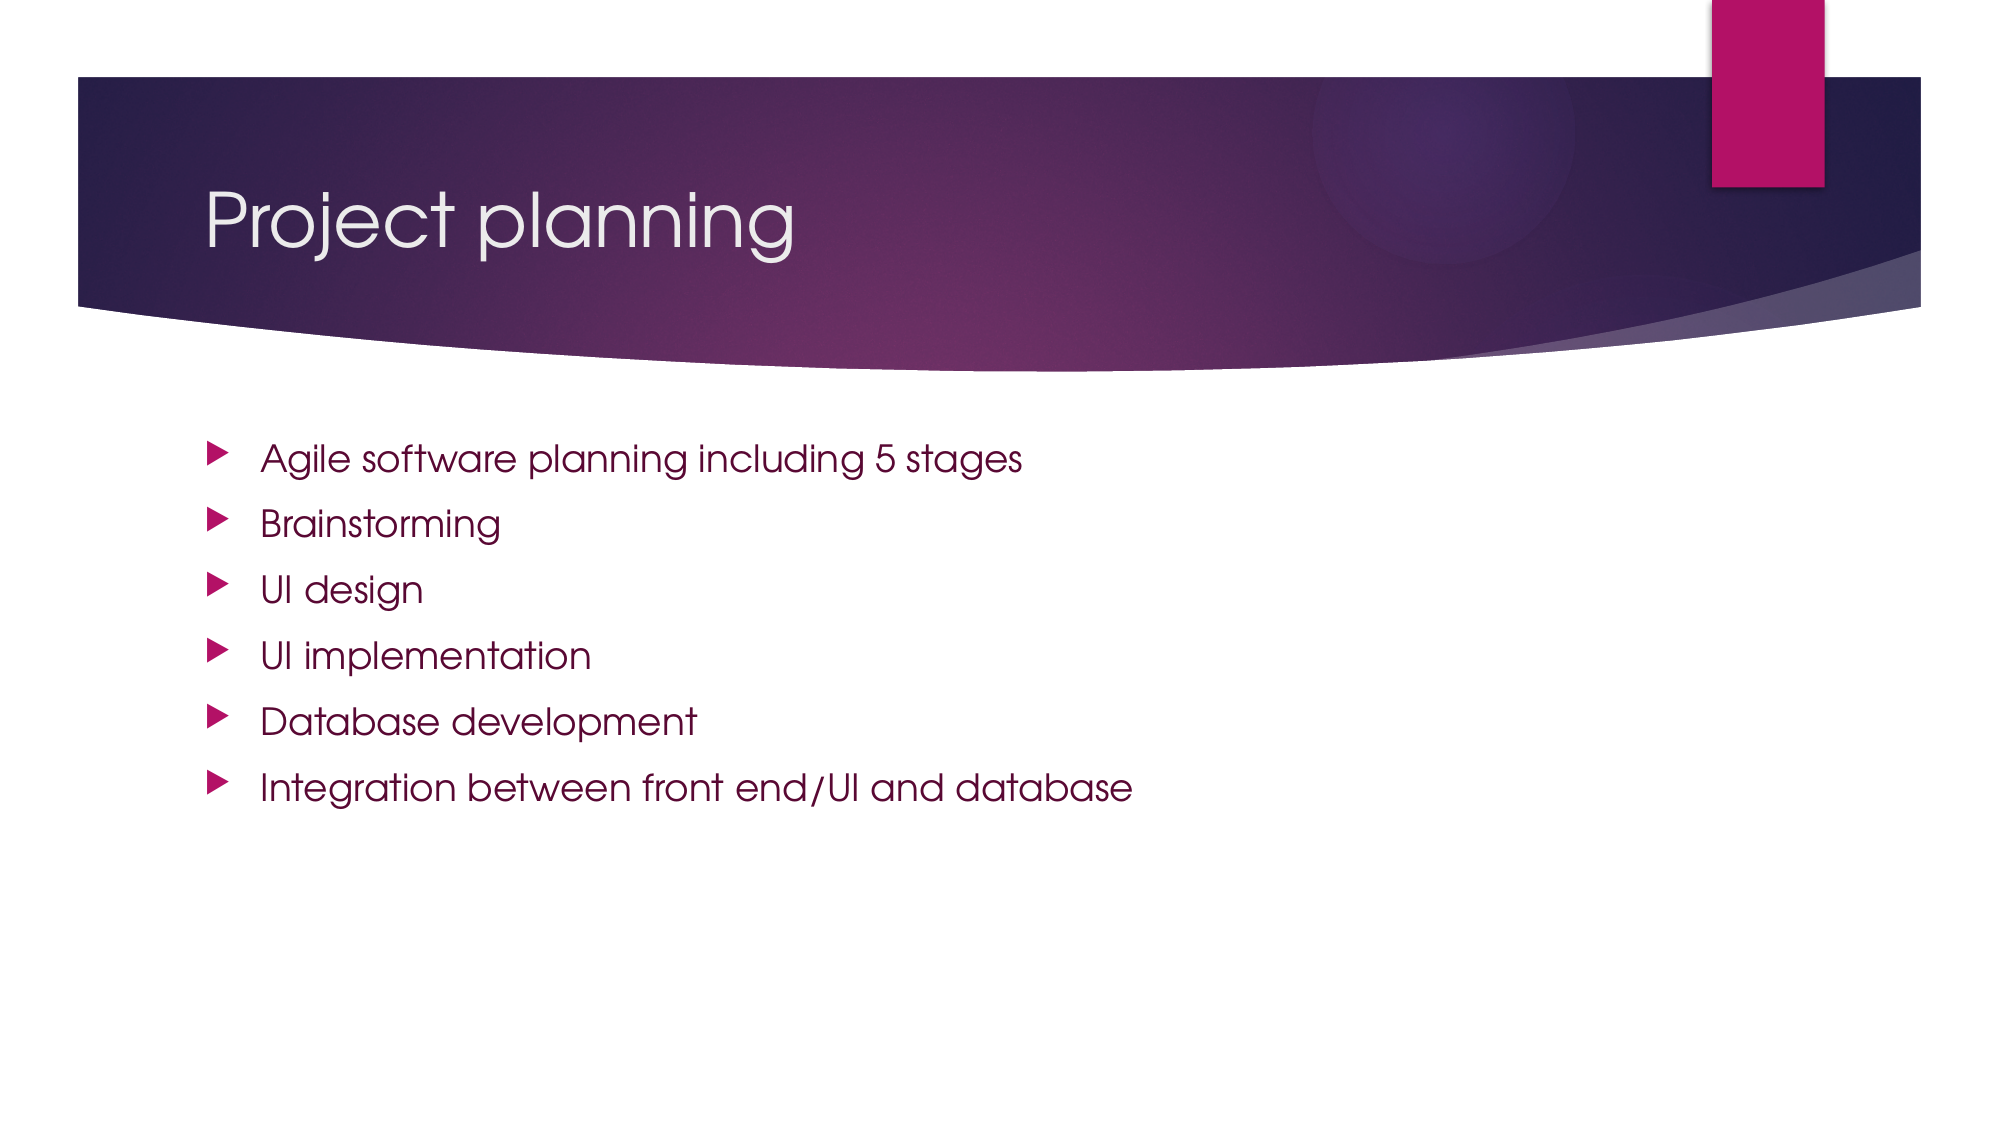

# Project planning
Agile software planning including 5 stages
Brainstorming
UI design
UI implementation
Database development
Integration between front end/UI and database